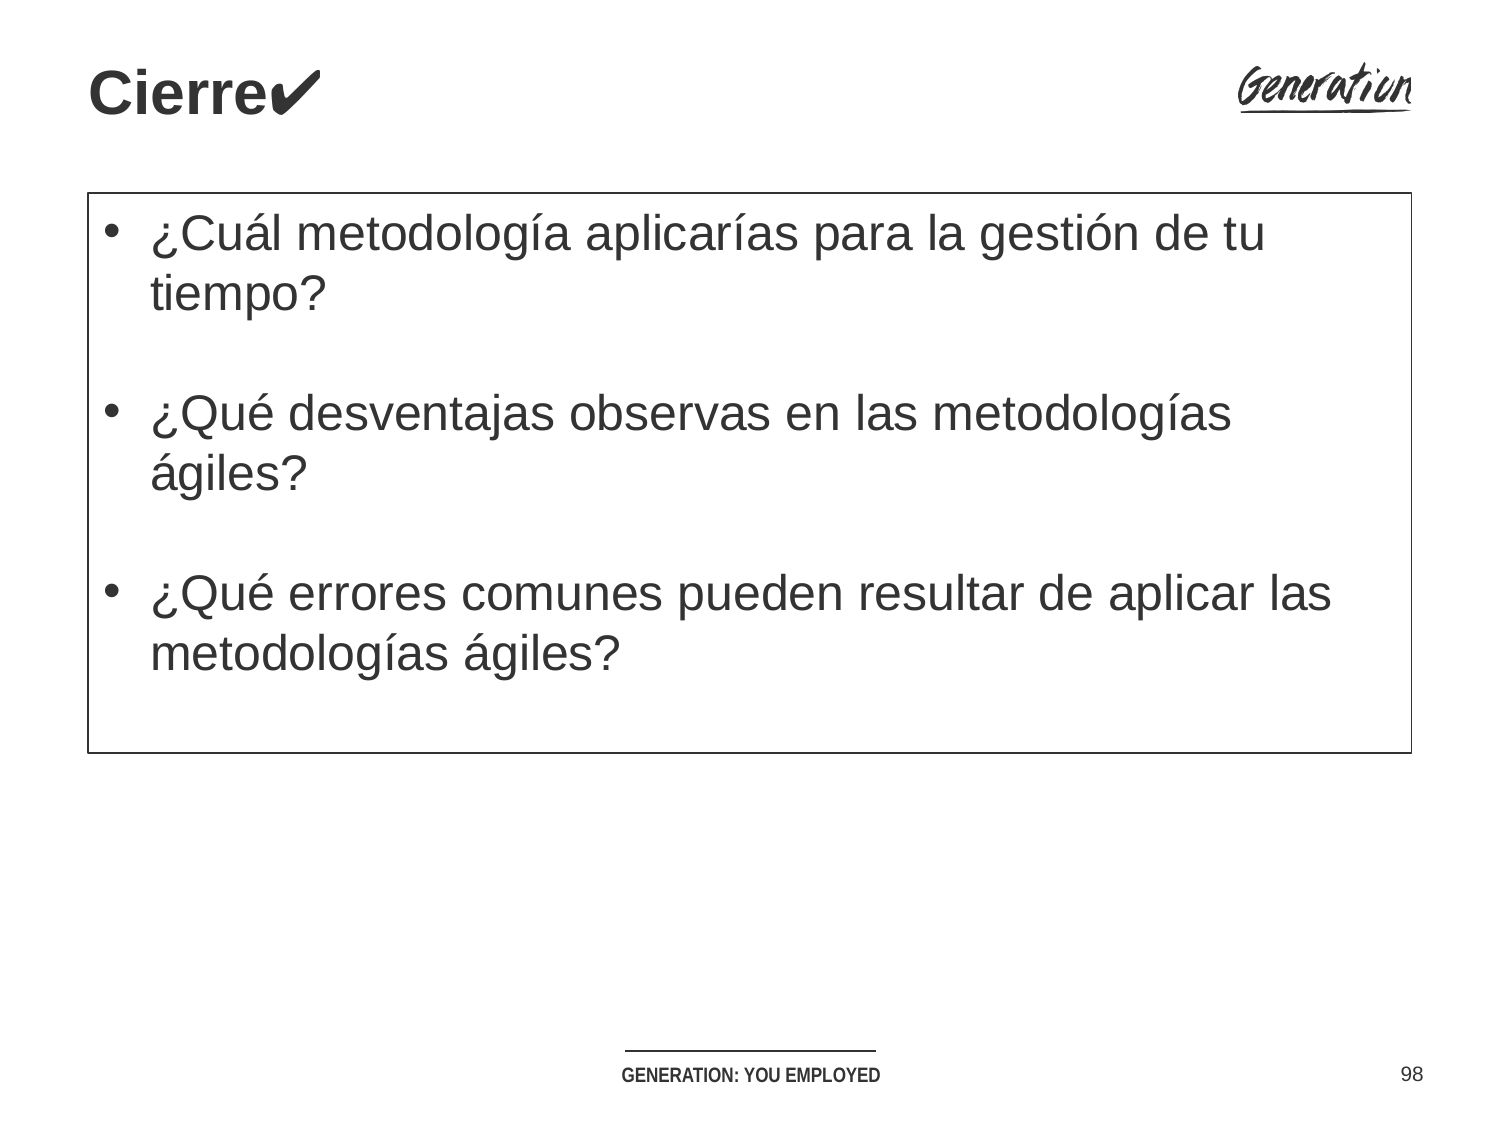

# Cierre✔
¿Cuál metodología aplicarías para la gestión de tu tiempo?

¿Qué desventajas observas en las metodologías ágiles?

¿Qué errores comunes pueden resultar de aplicar las metodologías ágiles?